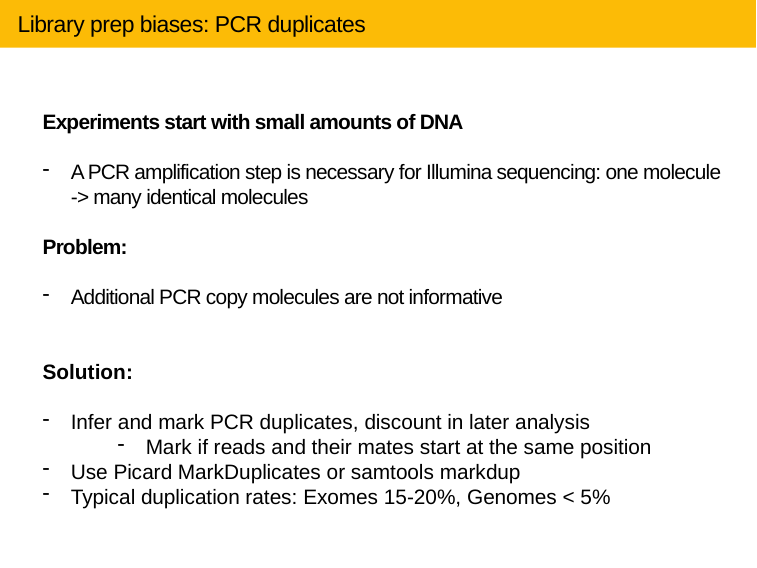

# Library prep biases: PCR duplicates
Experiments start with small amounts of DNA

A PCR amplification step is necessary for Illumina sequencing: one molecule -> many identical molecules

Problem:

Additional PCR copy molecules are not informative

Solution:

Infer and mark PCR duplicates, discount in later analysis
Mark if reads and their mates start at the same position
Use Picard MarkDuplicates or samtools markdup
Typical duplication rates: Exomes 15-20%, Genomes < 5%